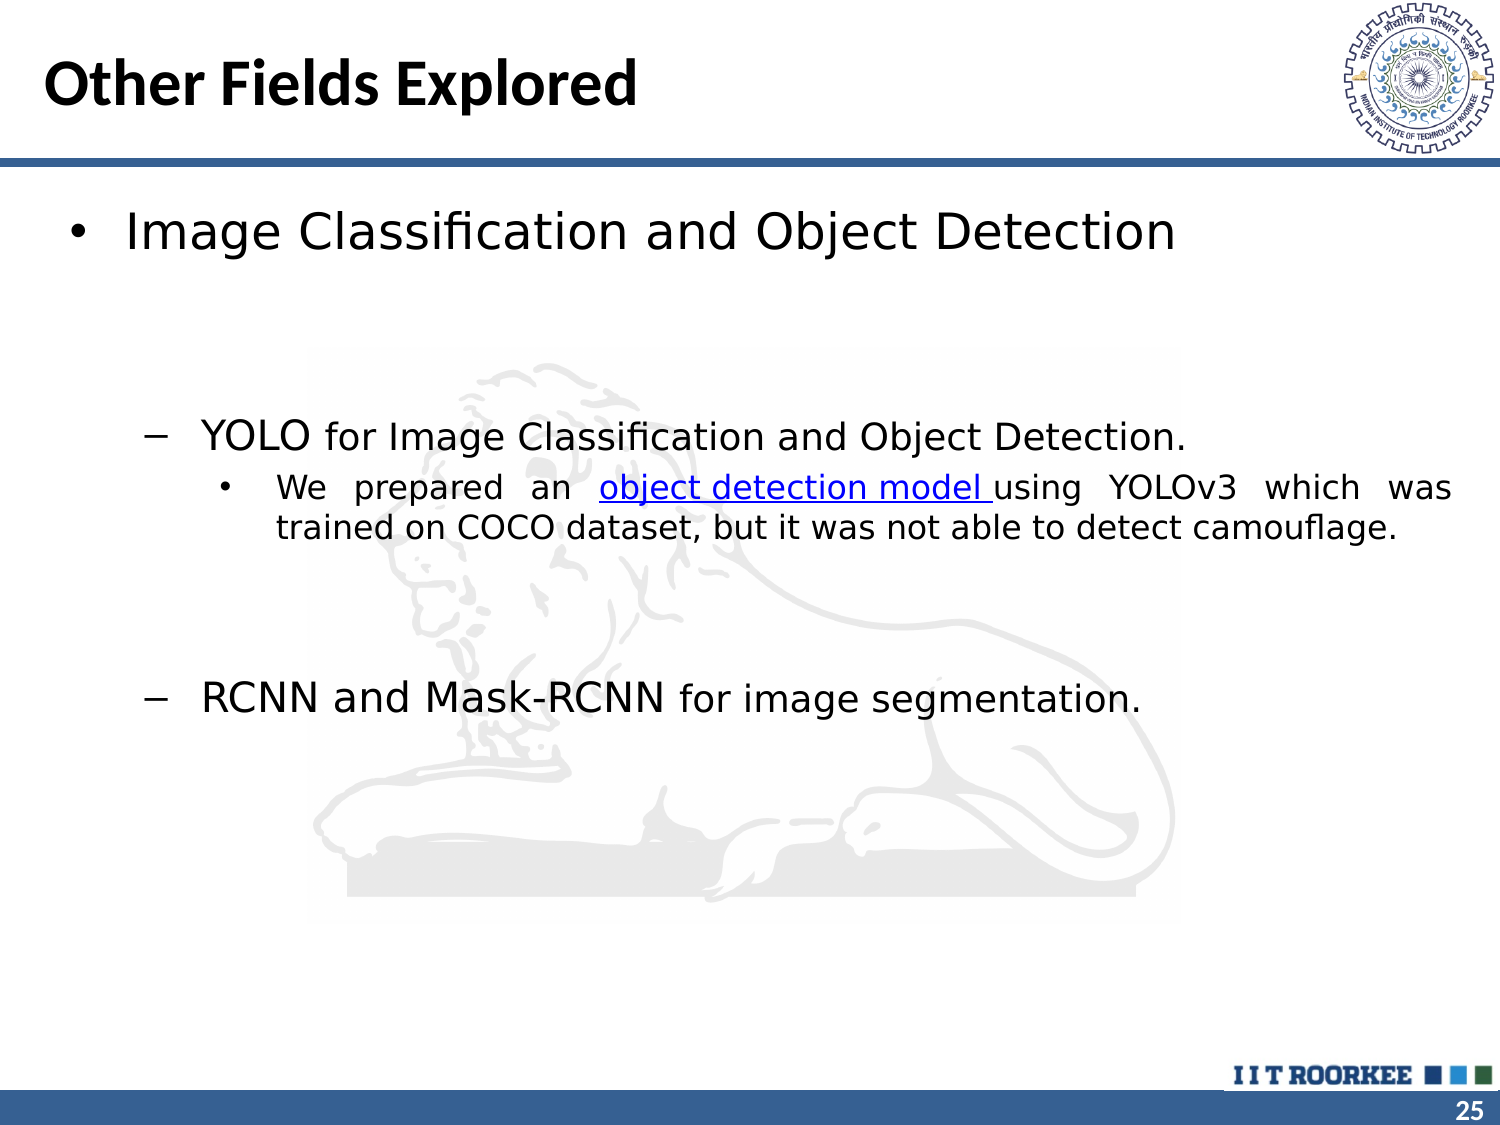

# Other Fields Explored
Image Classification and Object Detection

YOLO for Image Classification and Object Detection.
We prepared an object detection model using YOLOv3 which was trained on COCO dataset, but it was not able to detect camouflage.

RCNN and Mask-RCNN for image segmentation.